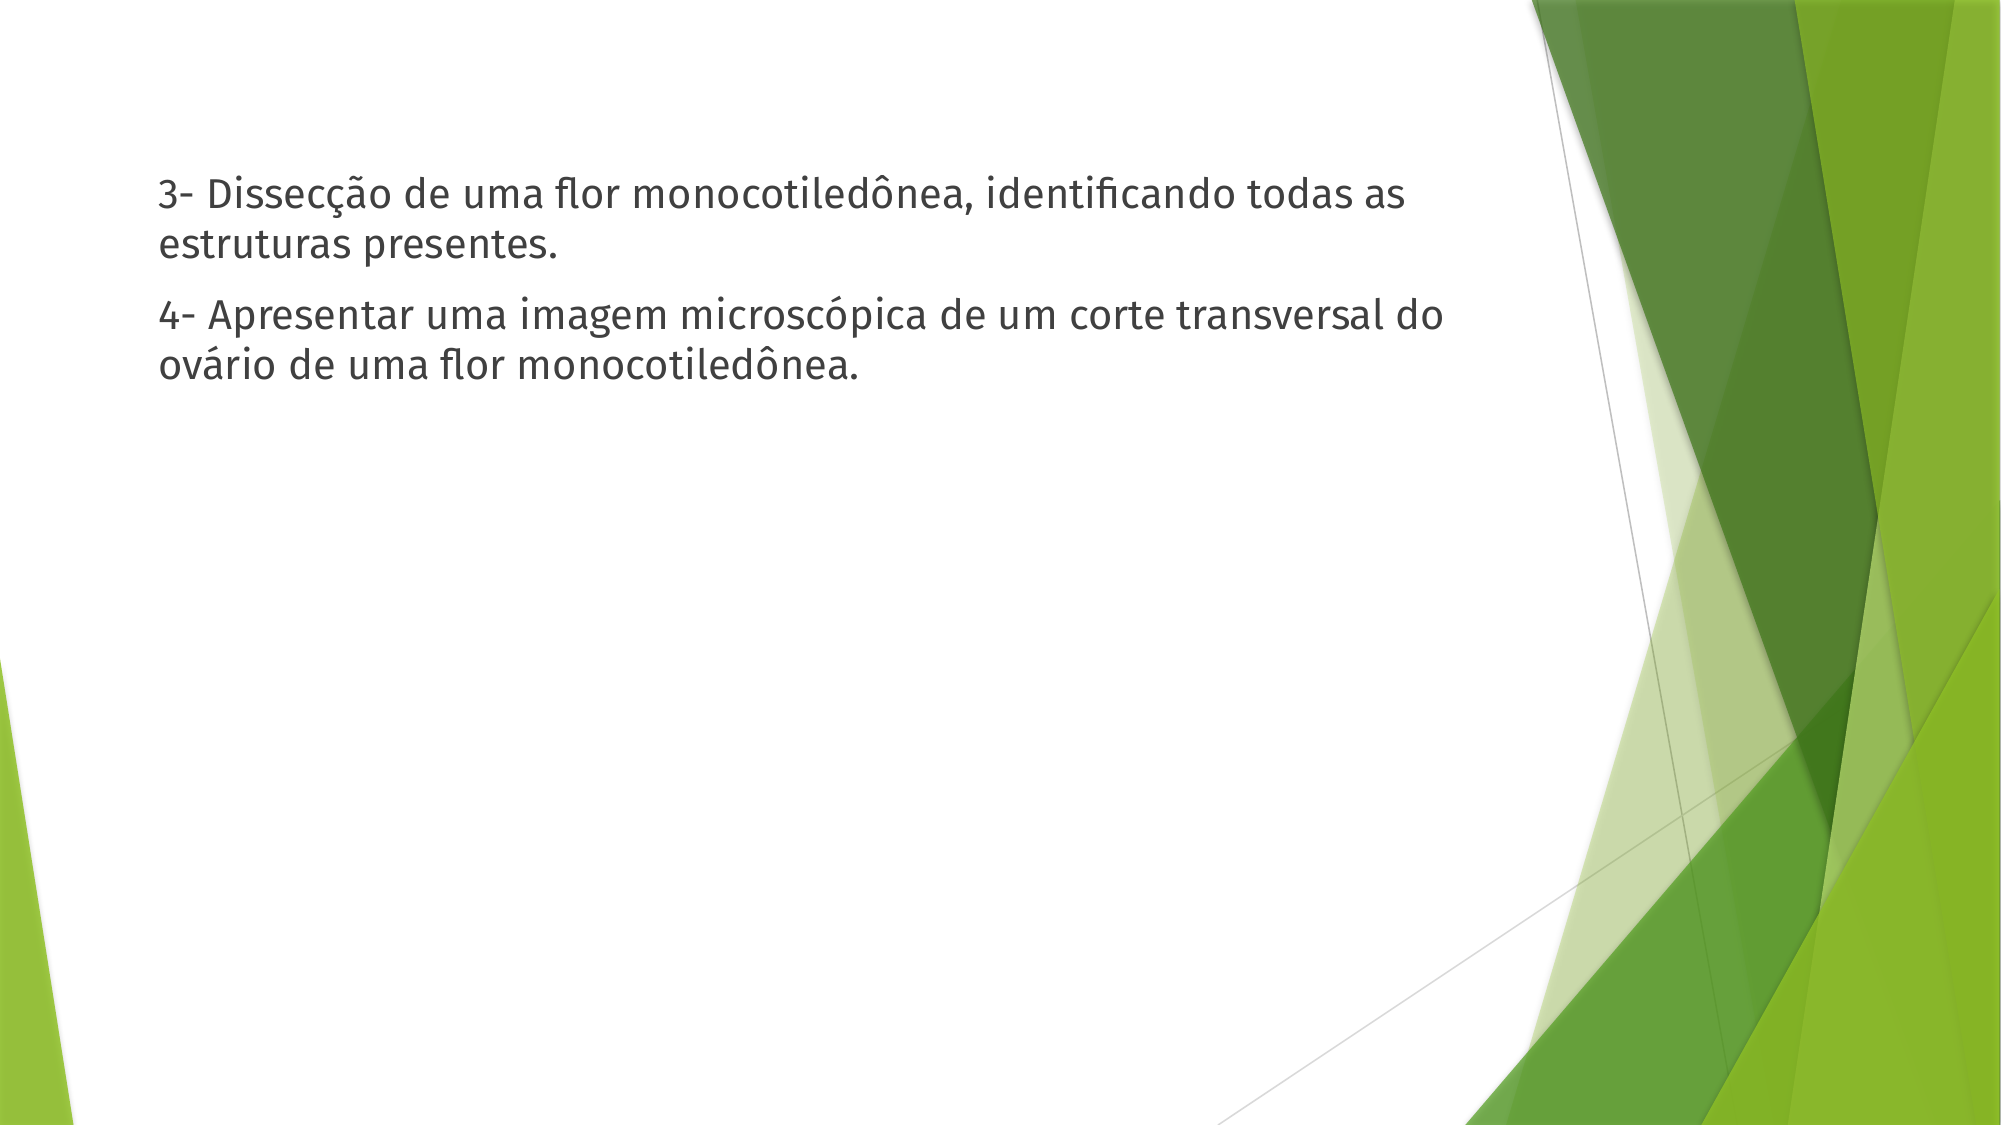

3- Dissecção de uma flor monocotiledônea, identificando todas as estruturas presentes.
4- Apresentar uma imagem microscópica de um corte transversal do ovário de uma flor monocotiledônea.